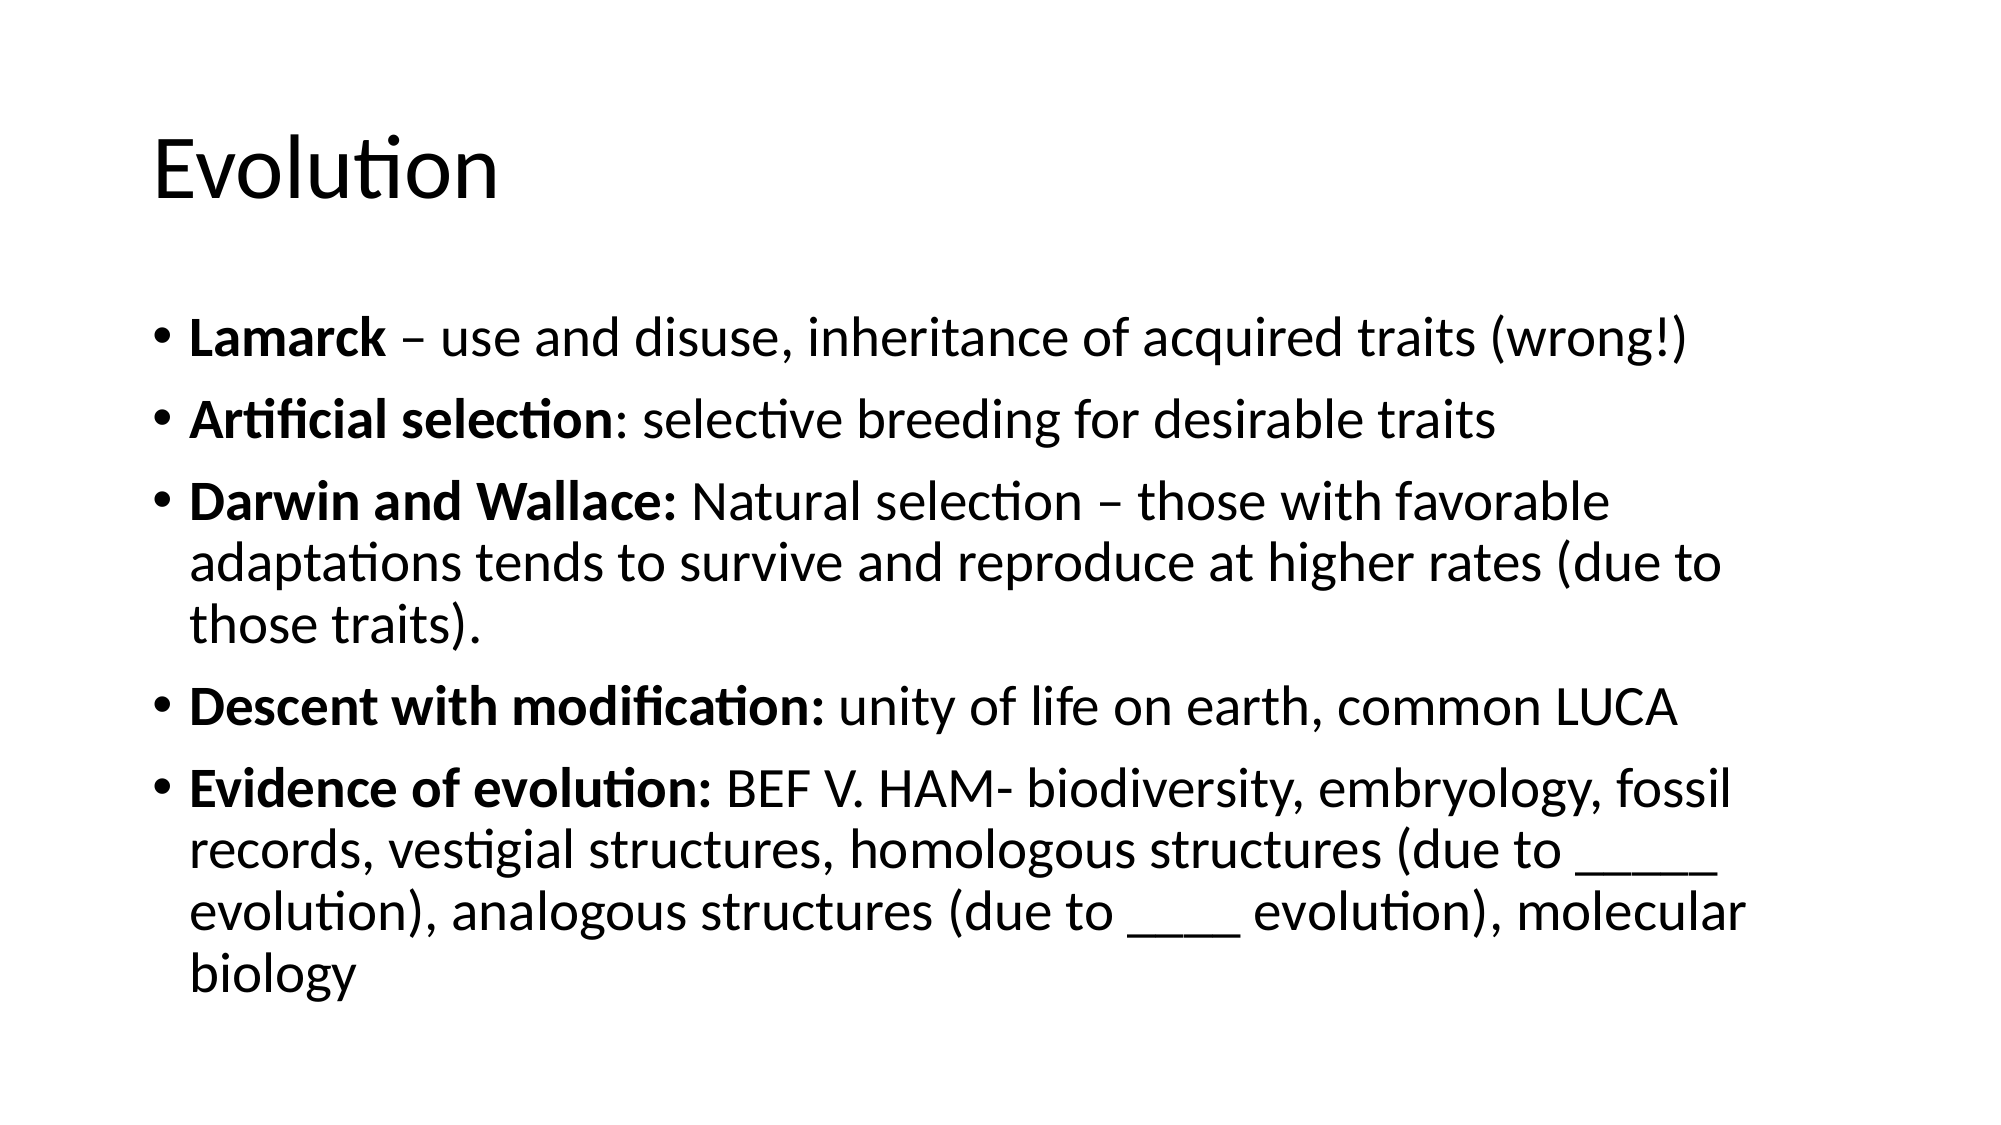

# Evolution
Lamarck – use and disuse, inheritance of acquired traits (wrong!)
Artificial selection: selective breeding for desirable traits
Darwin and Wallace: Natural selection – those with favorable adaptations tends to survive and reproduce at higher rates (due to those traits).
Descent with modification: unity of life on earth, common LUCA
Evidence of evolution: BEF V. HAM- biodiversity, embryology, fossil records, vestigial structures, homologous structures (due to _____ evolution), analogous structures (due to ____ evolution), molecular biology